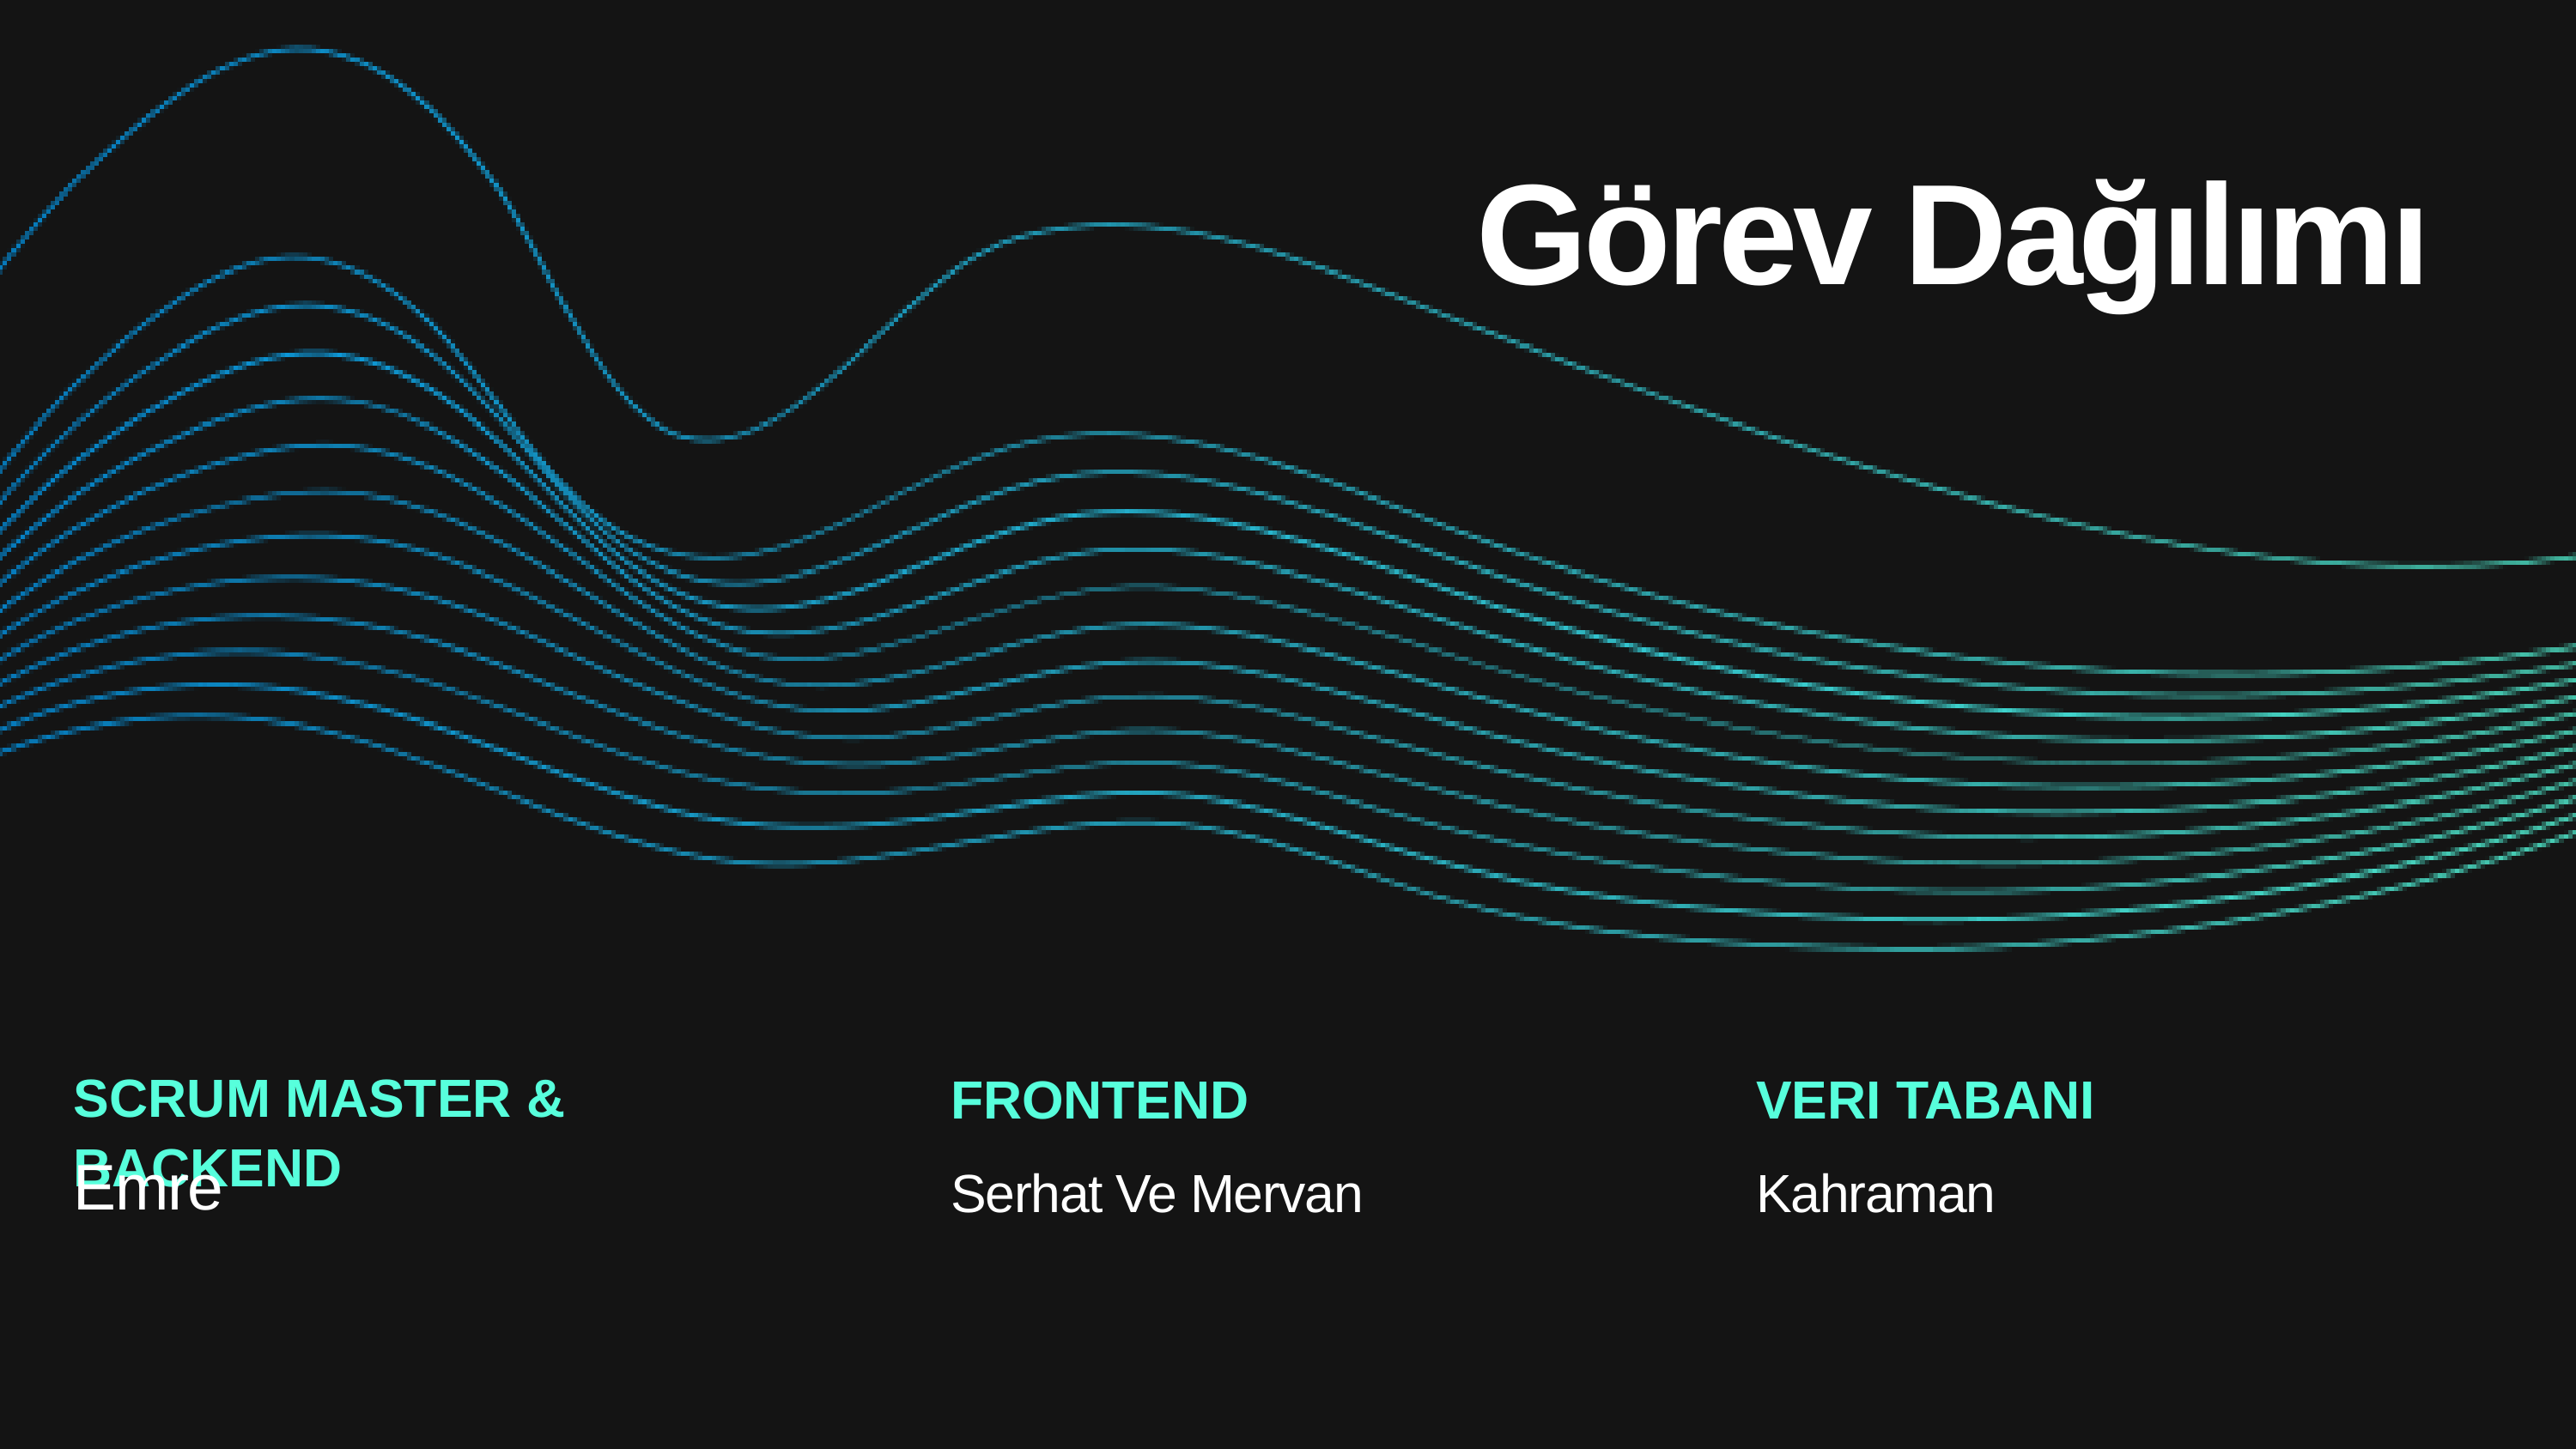

Görev Dağılımı
SCRUM MASTER & BACKEND

FRONTEND
Serhat Ve Mervan
VERI TABANI
Kahraman
Emre